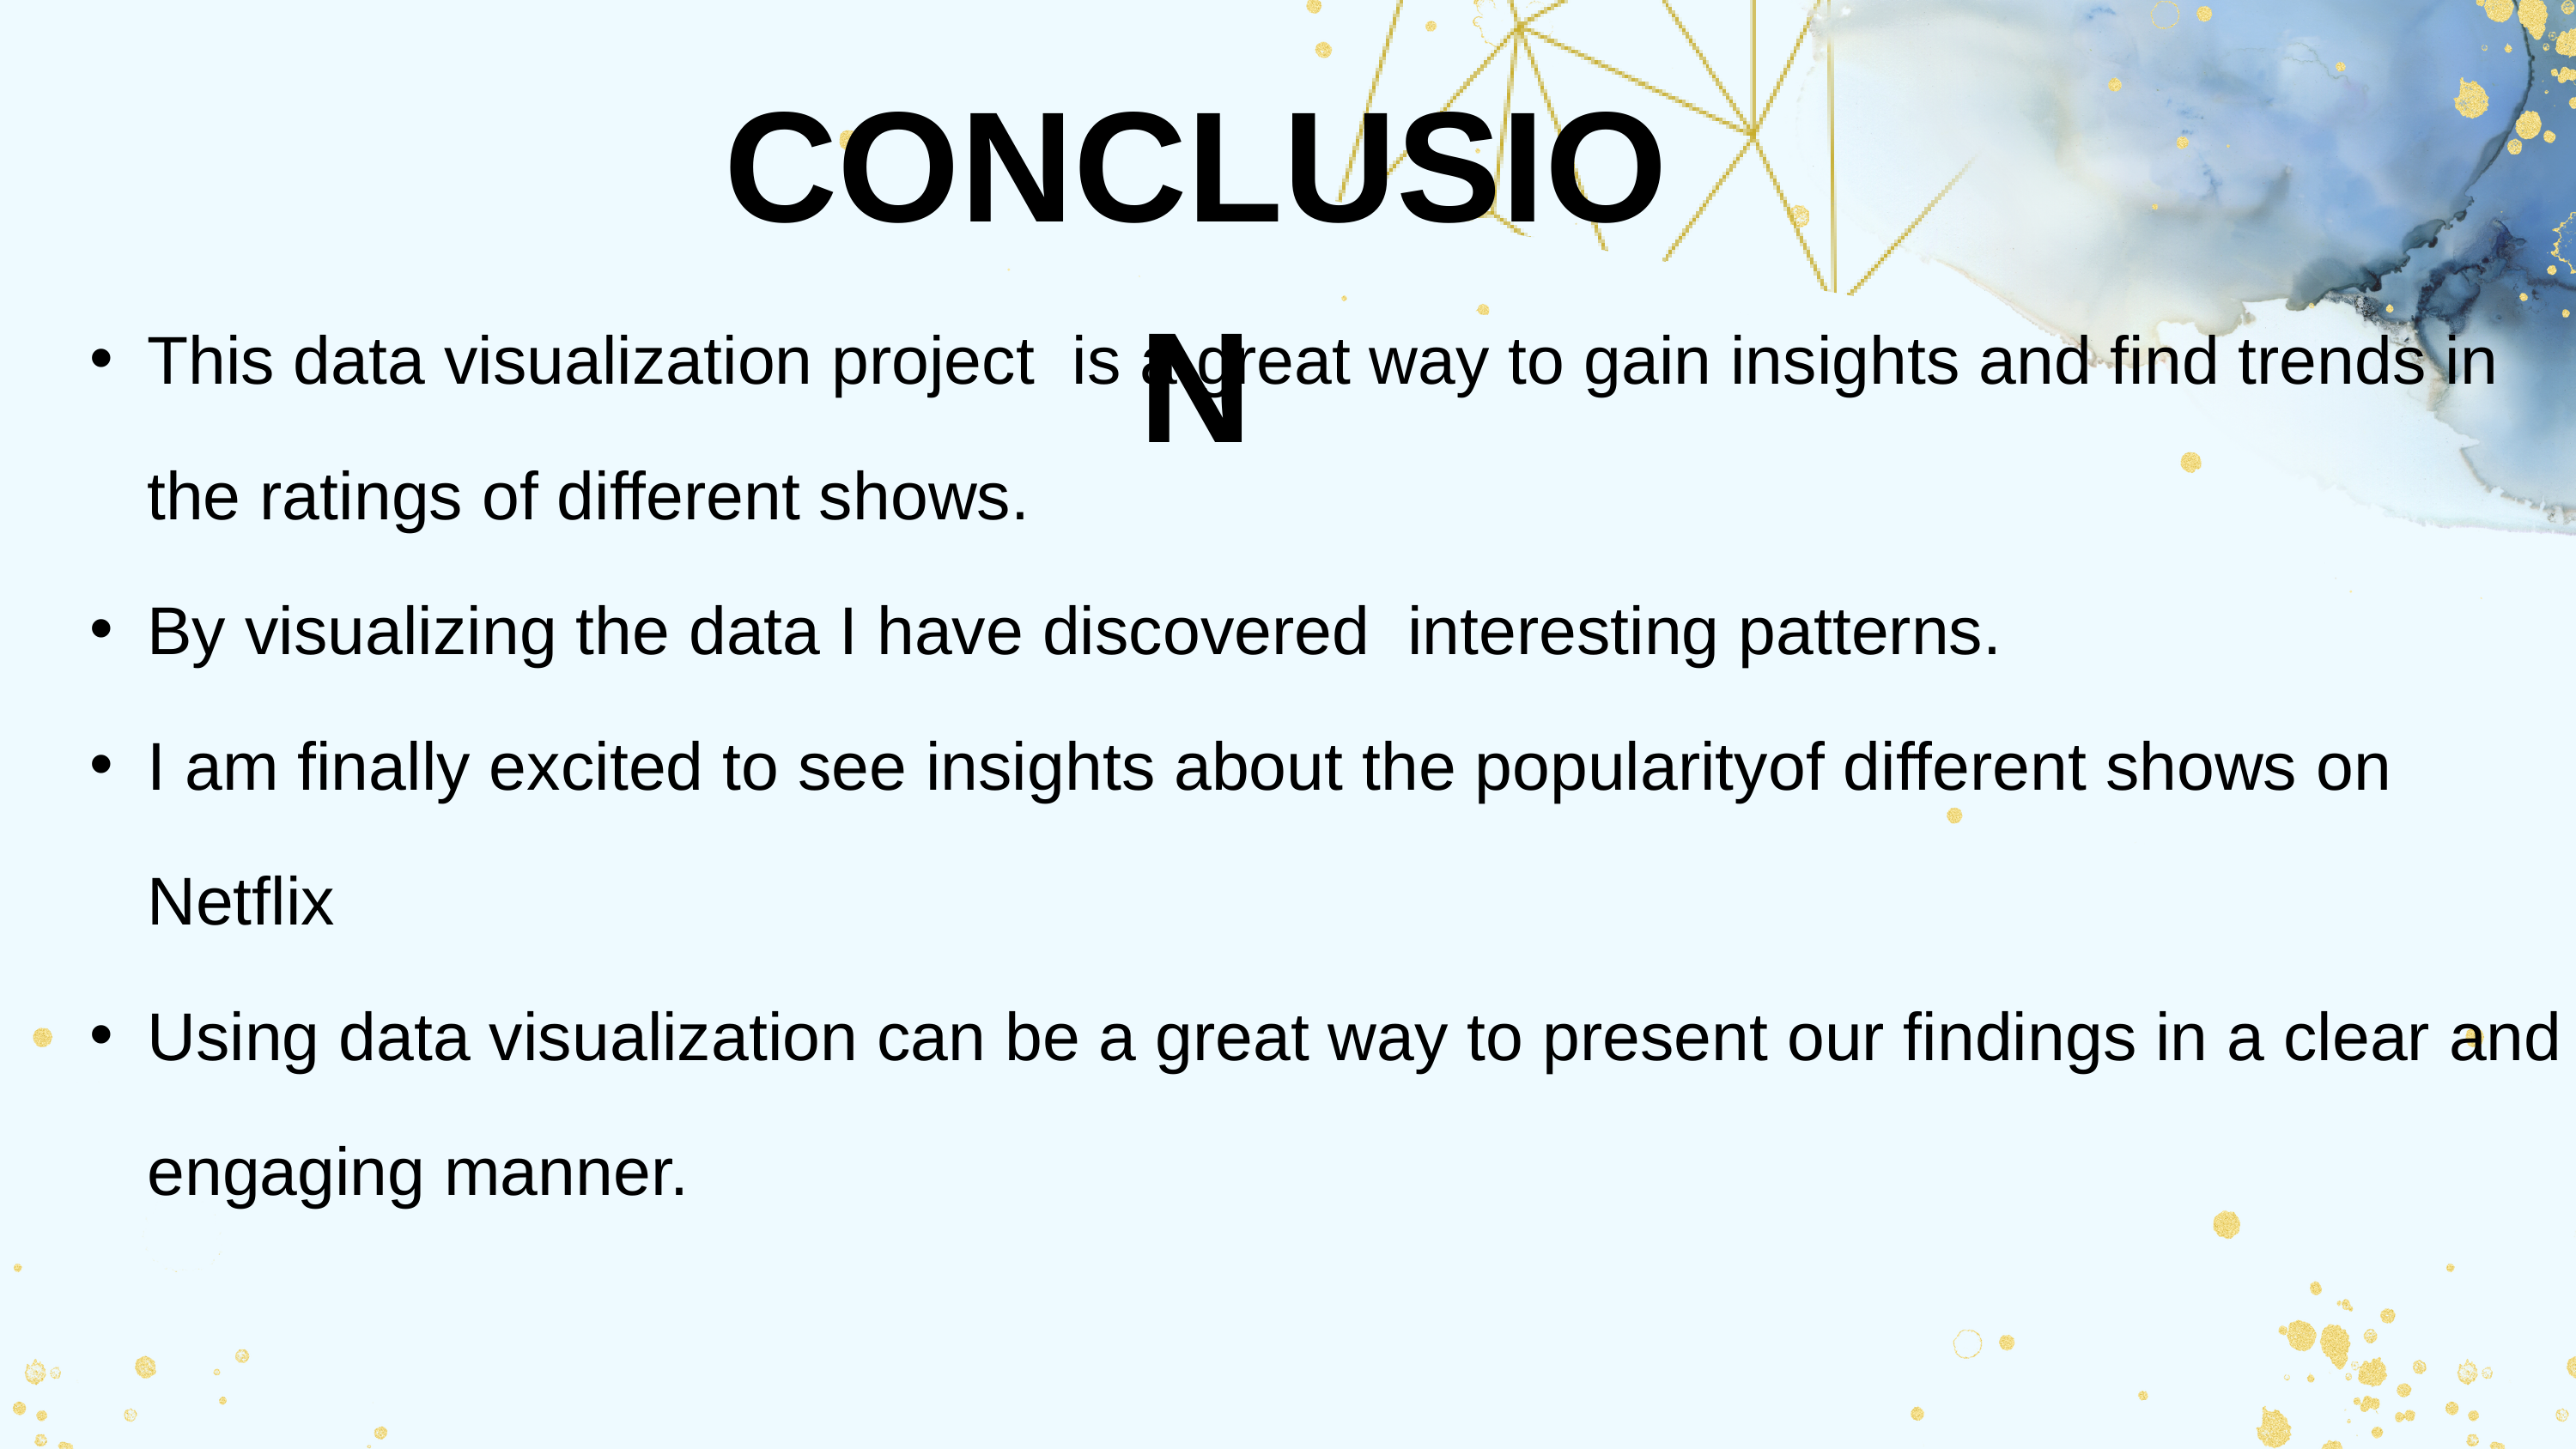

CONCLUSION
This data visualization project  is a great way to gain insights and find trends in the ratings of different shows.
By visualizing the data I have discovered  interesting patterns.
I am finally excited to see insights about the popularityof different shows on Netflix
Using data visualization can be a great way to present our findings in a clear and engaging manner.